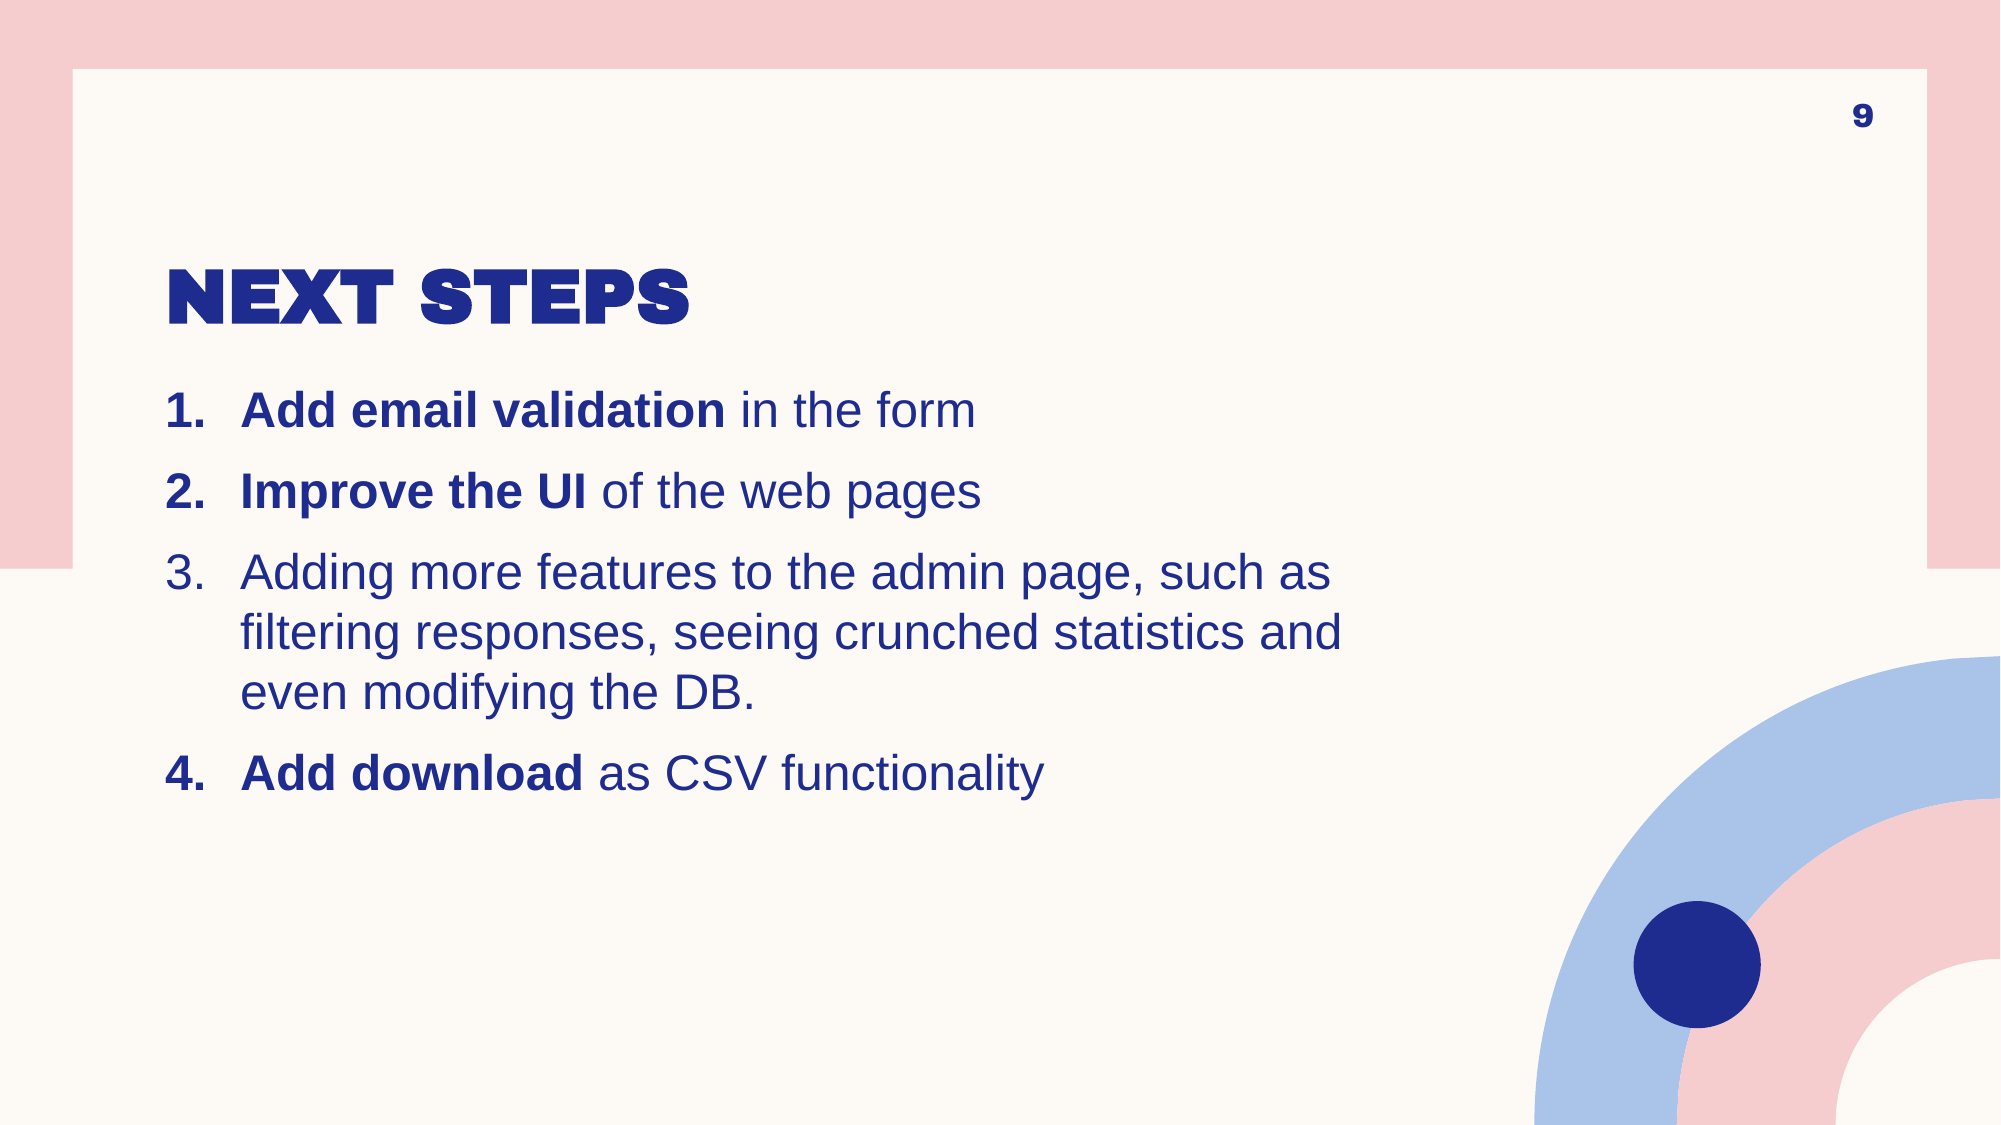

9
# Next Steps
Add email validation in the form
Improve the UI of the web pages
Adding more features to the admin page, such as filtering responses, seeing crunched statistics and even modifying the DB.
Add download as CSV functionality